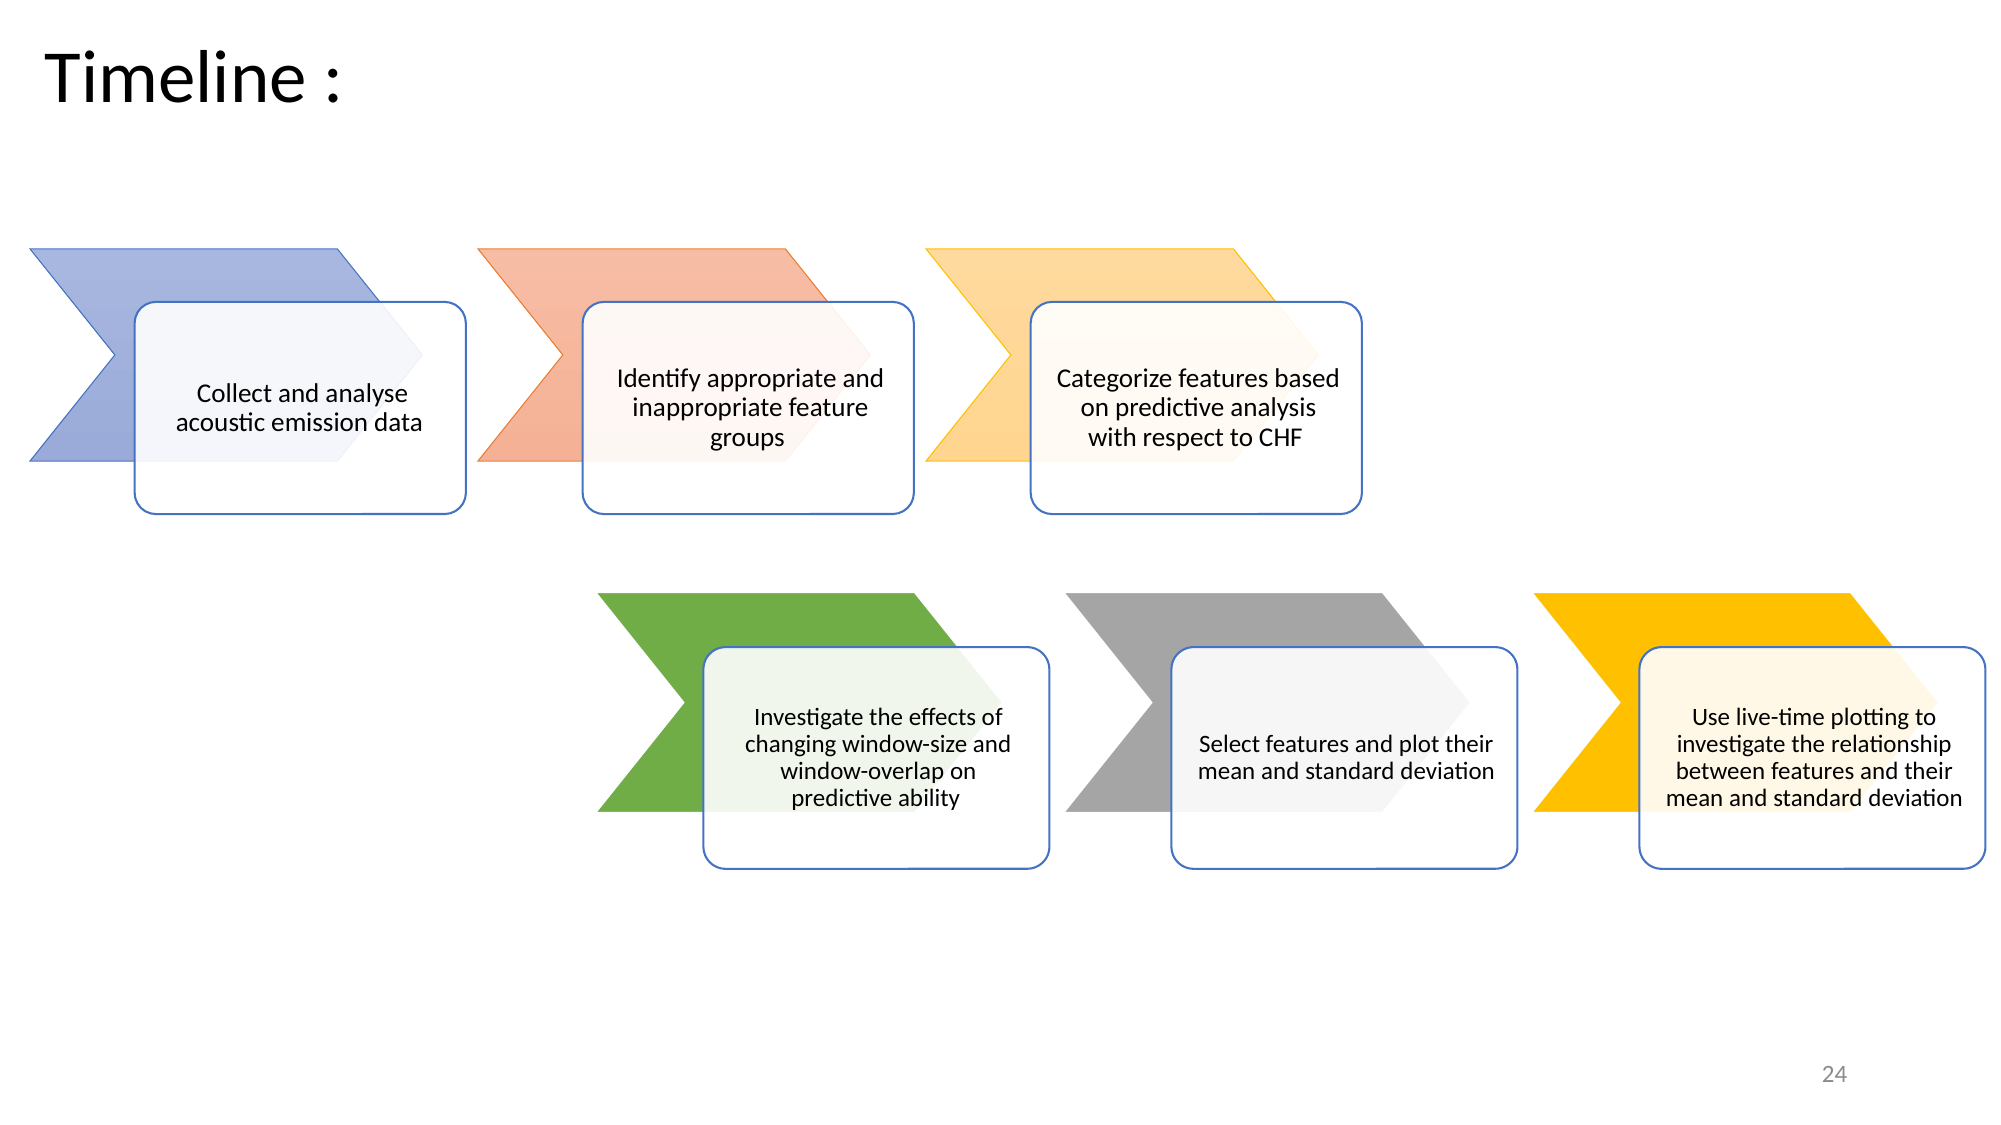

Timeline :
Collect and analyse acoustic emission data
Identify appropriate and inappropriate feature groups
Categorize features based on predictive analysis with respect to CHF
Investigate the effects of changing window-size and window-overlap on predictive ability
Select features and plot their mean and standard deviation
Use live-time plotting to investigate the relationship between features and their mean and standard deviation
24